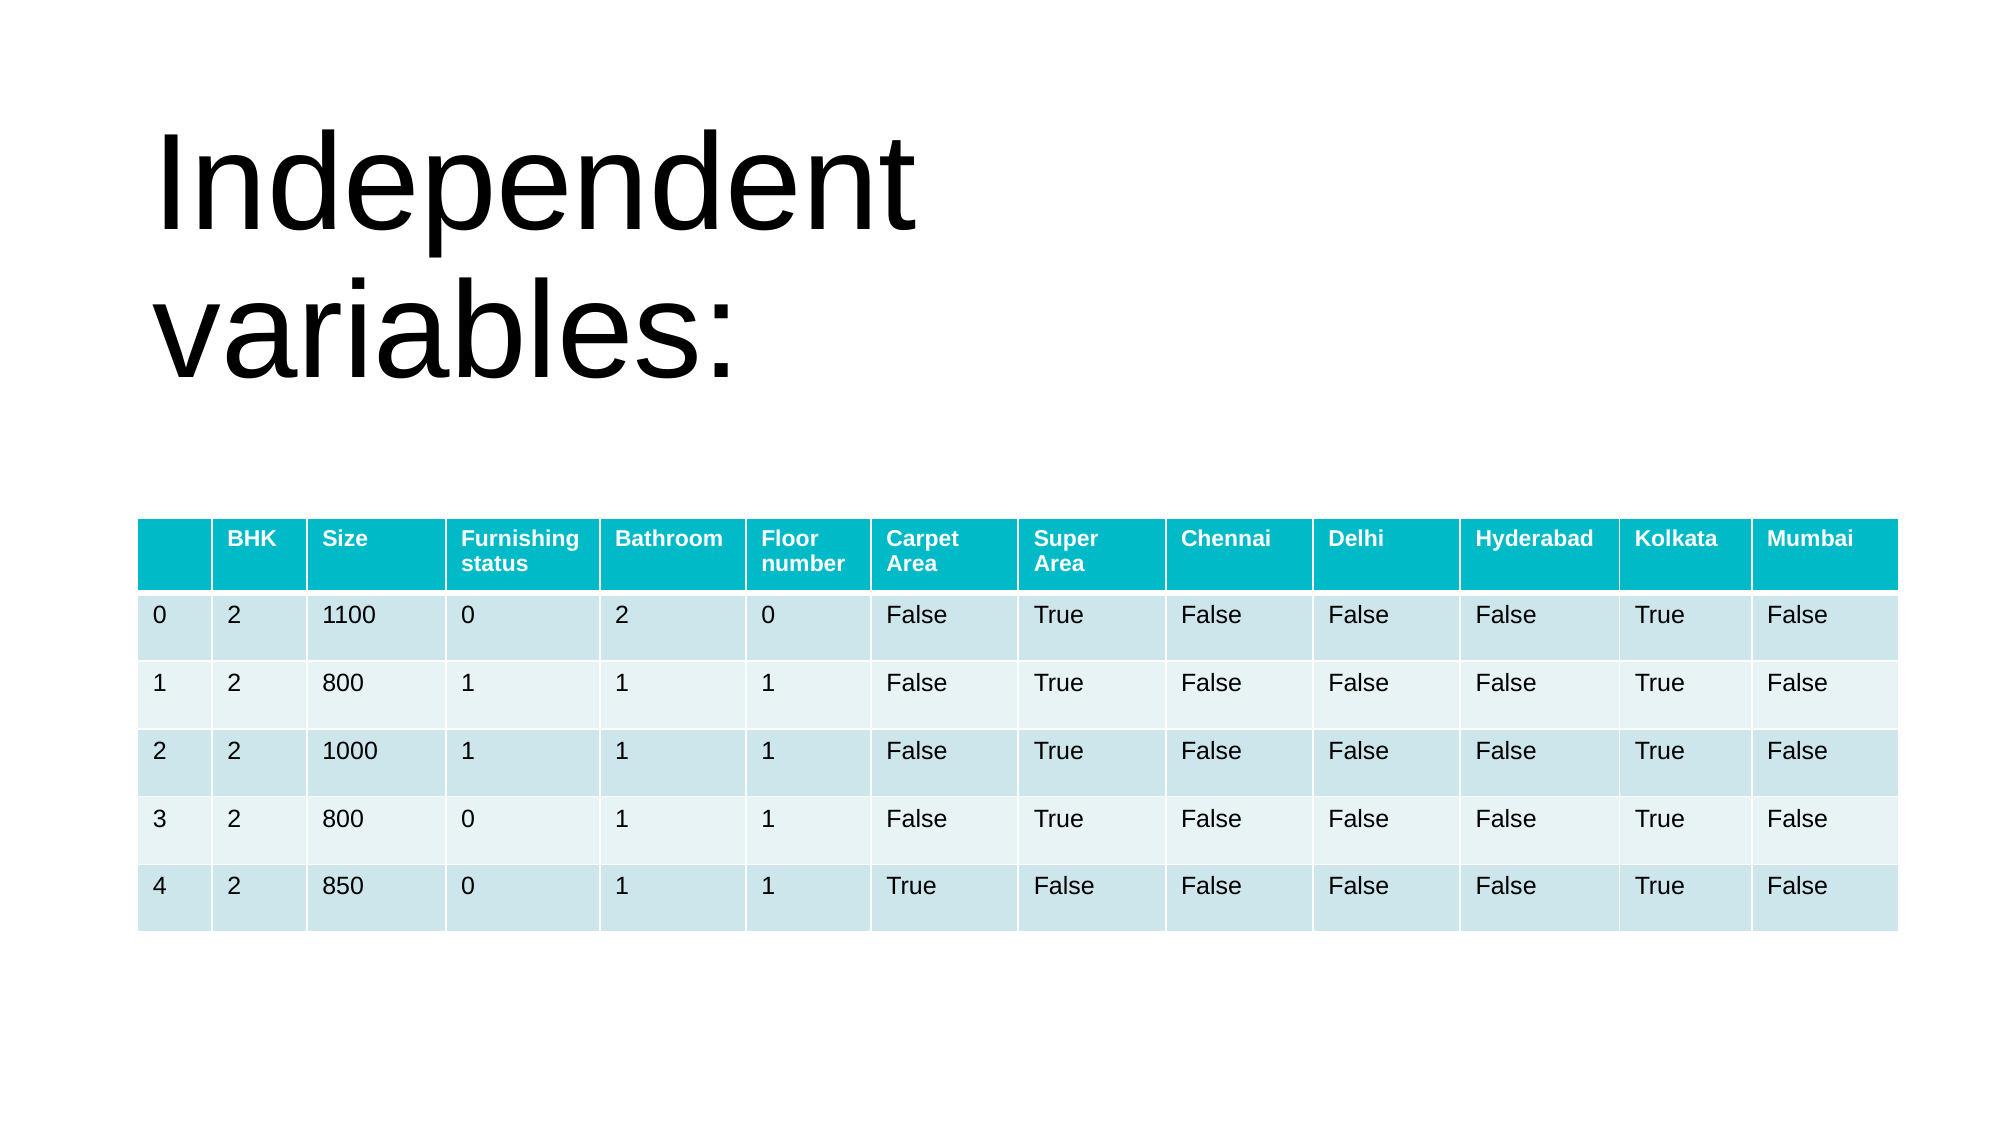

# Independent variables:
|  | BHK | Size | Furnishing status | Bathroom | Floor number | Carpet Area | Super Area | Chennai | Delhi | Hyderabad | Kolkata | Mumbai |
| --- | --- | --- | --- | --- | --- | --- | --- | --- | --- | --- | --- | --- |
| 0 | 2 | 1100 | 0 | 2 | 0 | False | True | False | False | False | True | False |
| 1 | 2 | 800 | 1 | 1 | 1 | False | True | False | False | False | True | False |
| 2 | 2 | 1000 | 1 | 1 | 1 | False | True | False | False | False | True | False |
| 3 | 2 | 800 | 0 | 1 | 1 | False | True | False | False | False | True | False |
| 4 | 2 | 850 | 0 | 1 | 1 | True | False | False | False | False | True | False |